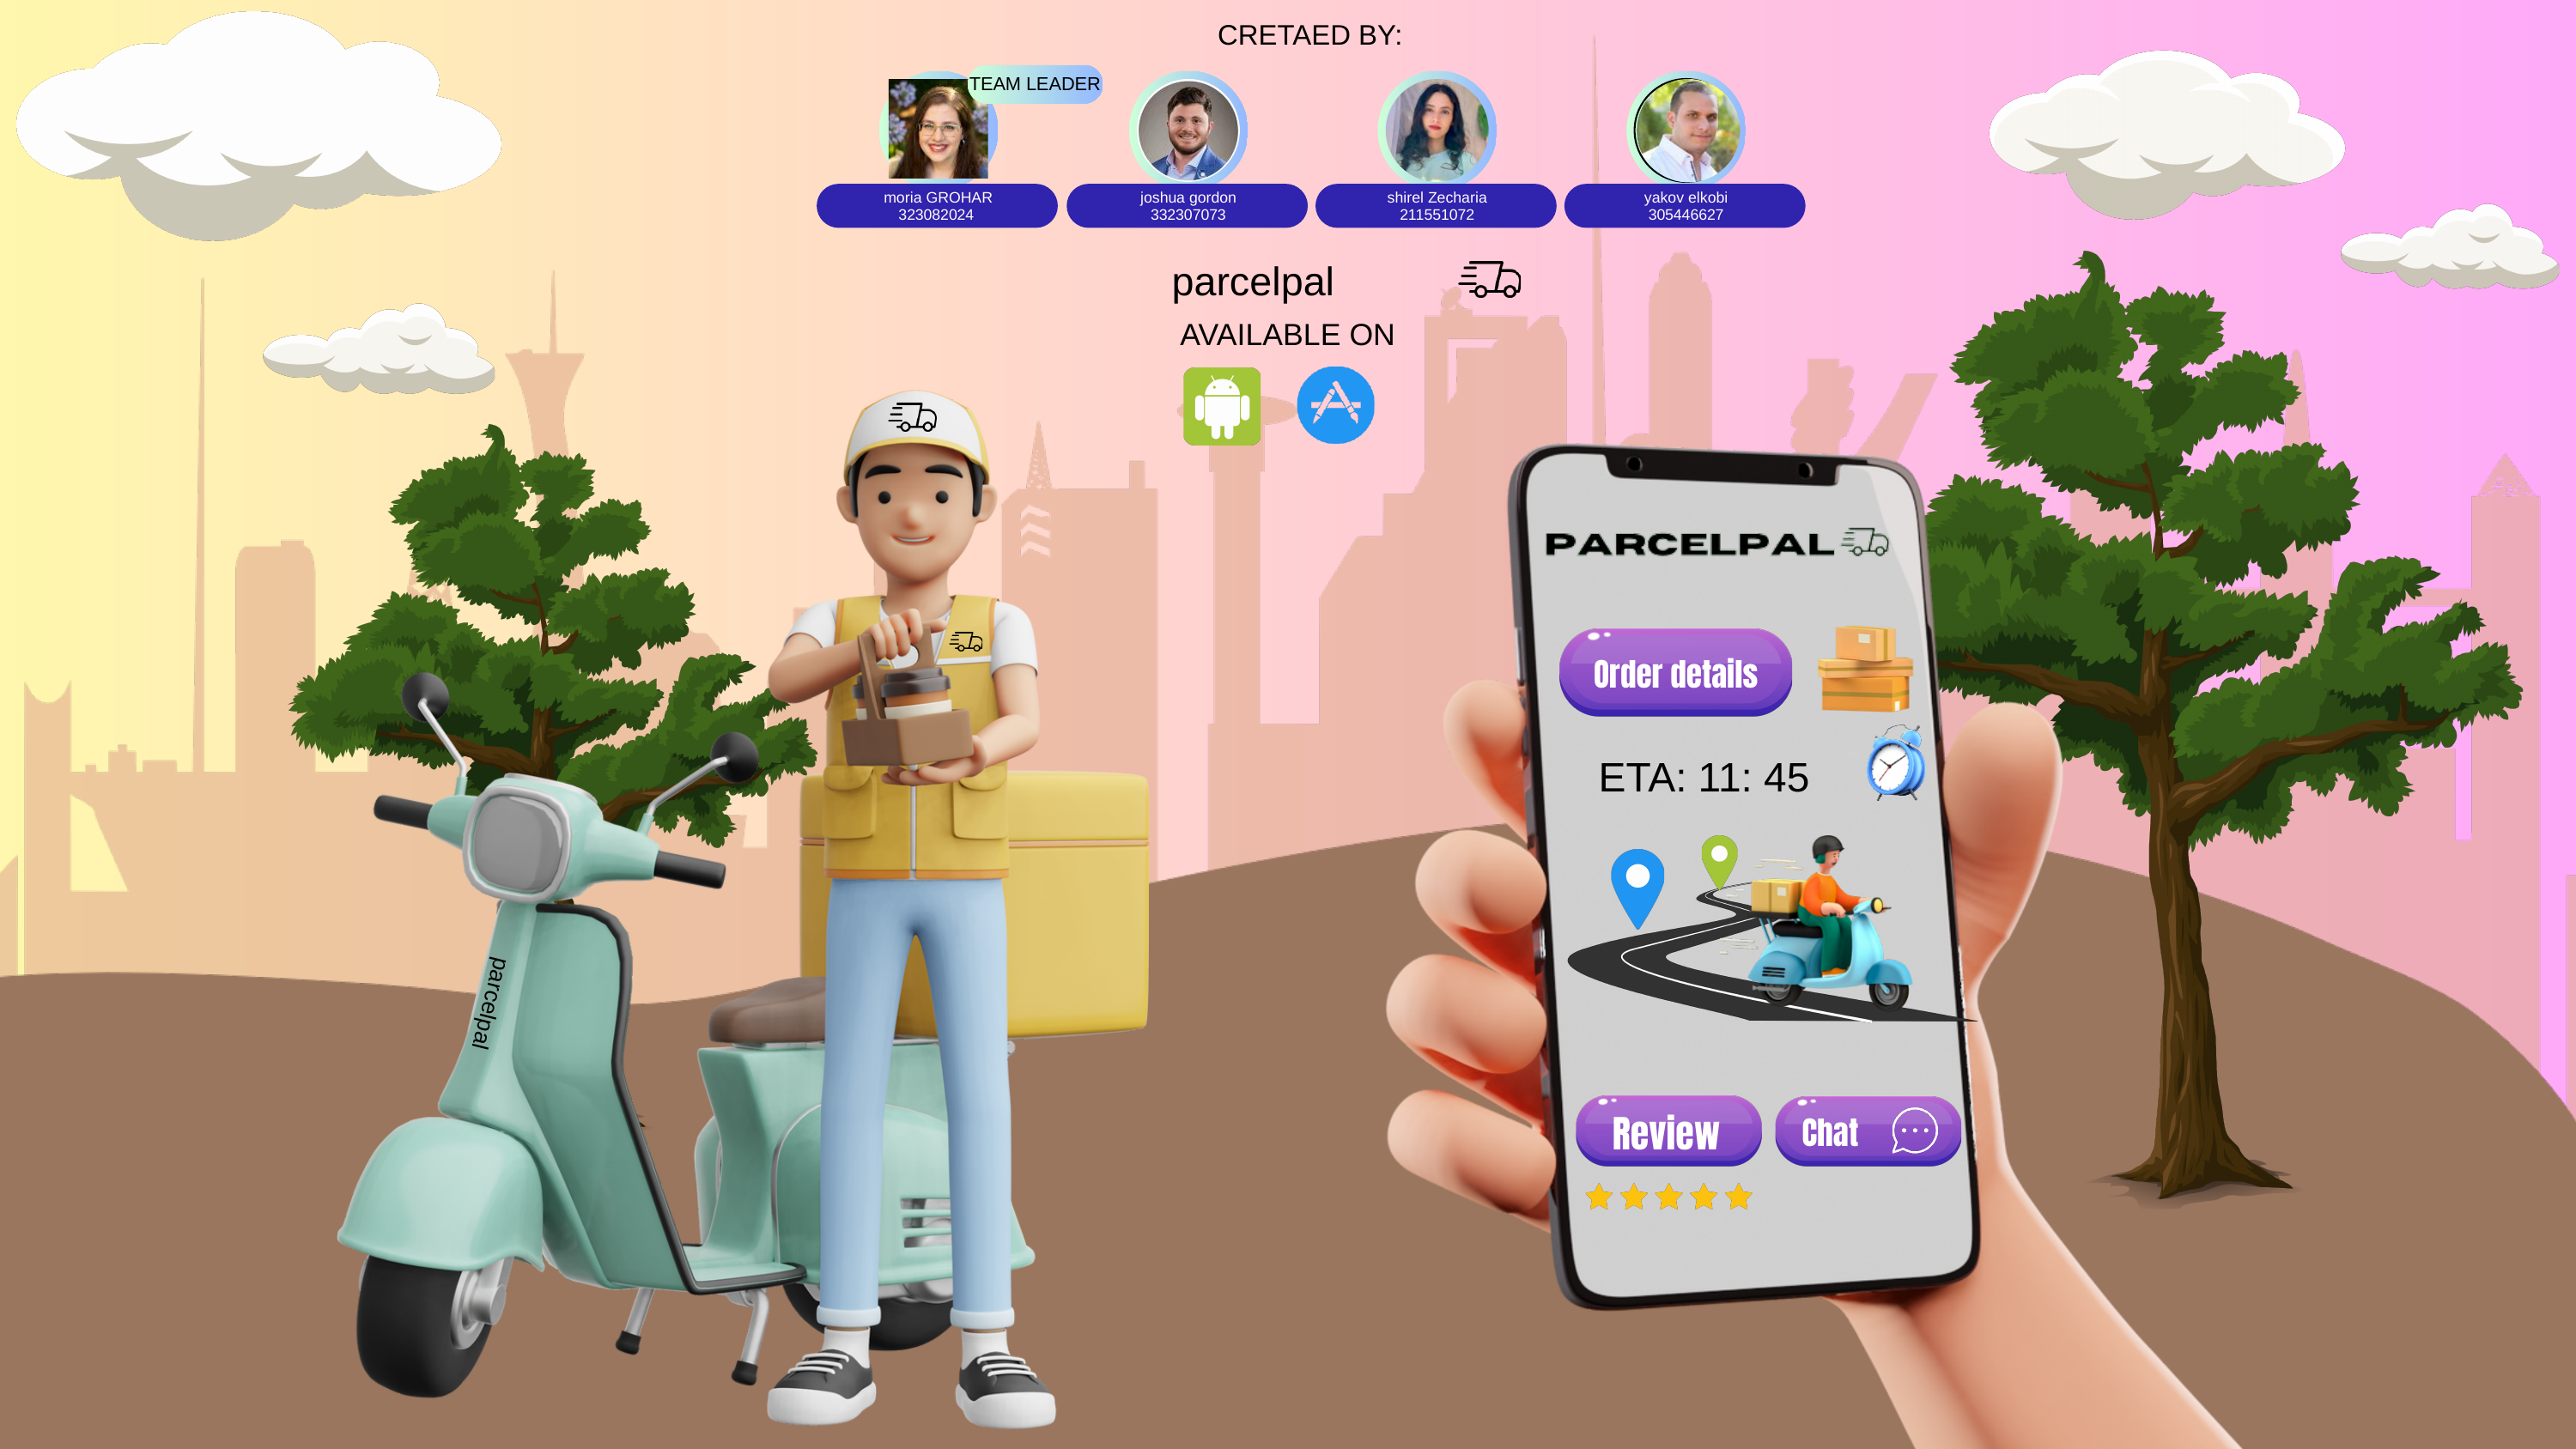

CRETAED BY:

TEAM LEADER

moria GROHAR
323082024

joshua gordon
332307073
shirel Zecharia
211551072
yakov elkobi
305446627

parcelpal

AVAILABLE ON

parcelpal

Order details

ETA: 11: 45

Review

Chat

Review